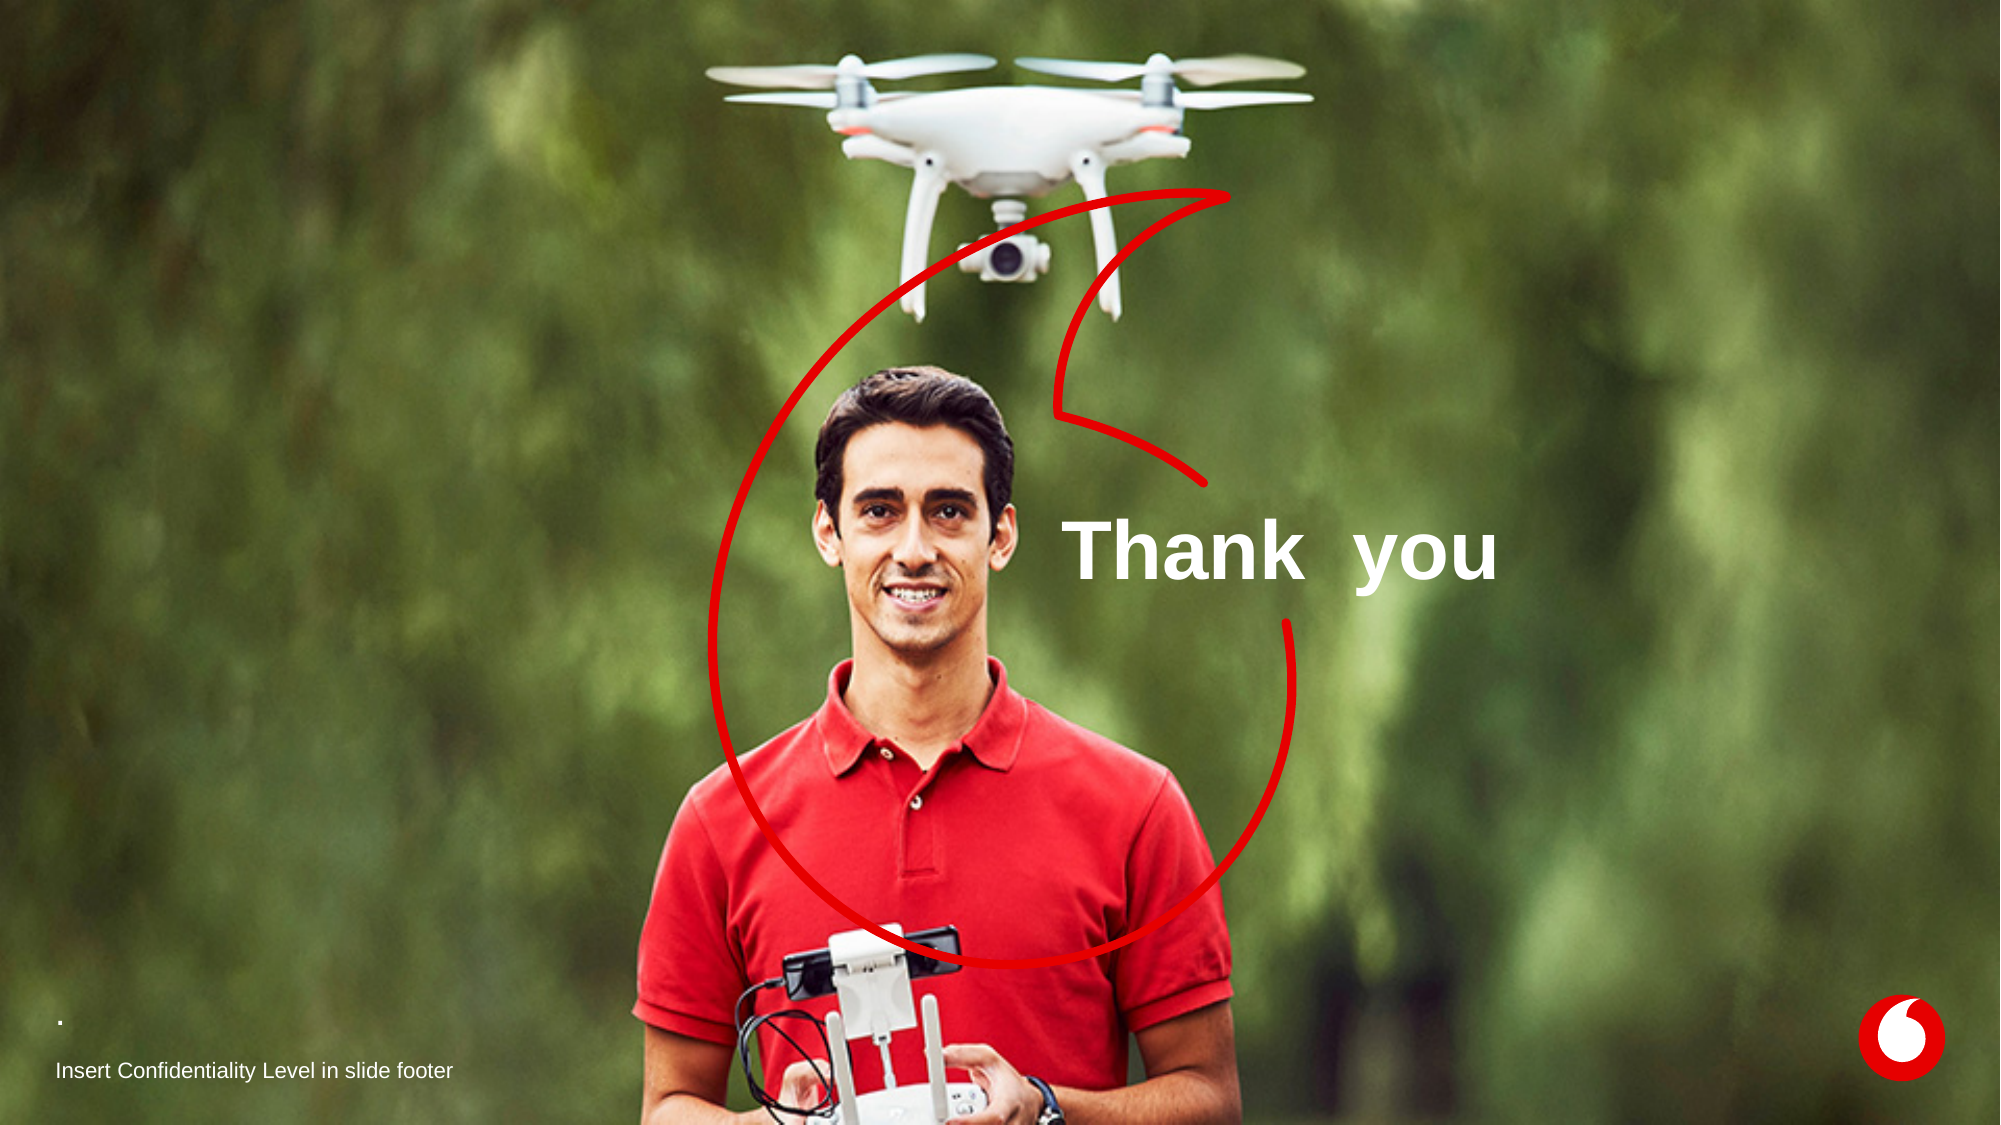

# Thank  you
.
Insert Confidentiality Level in slide footer